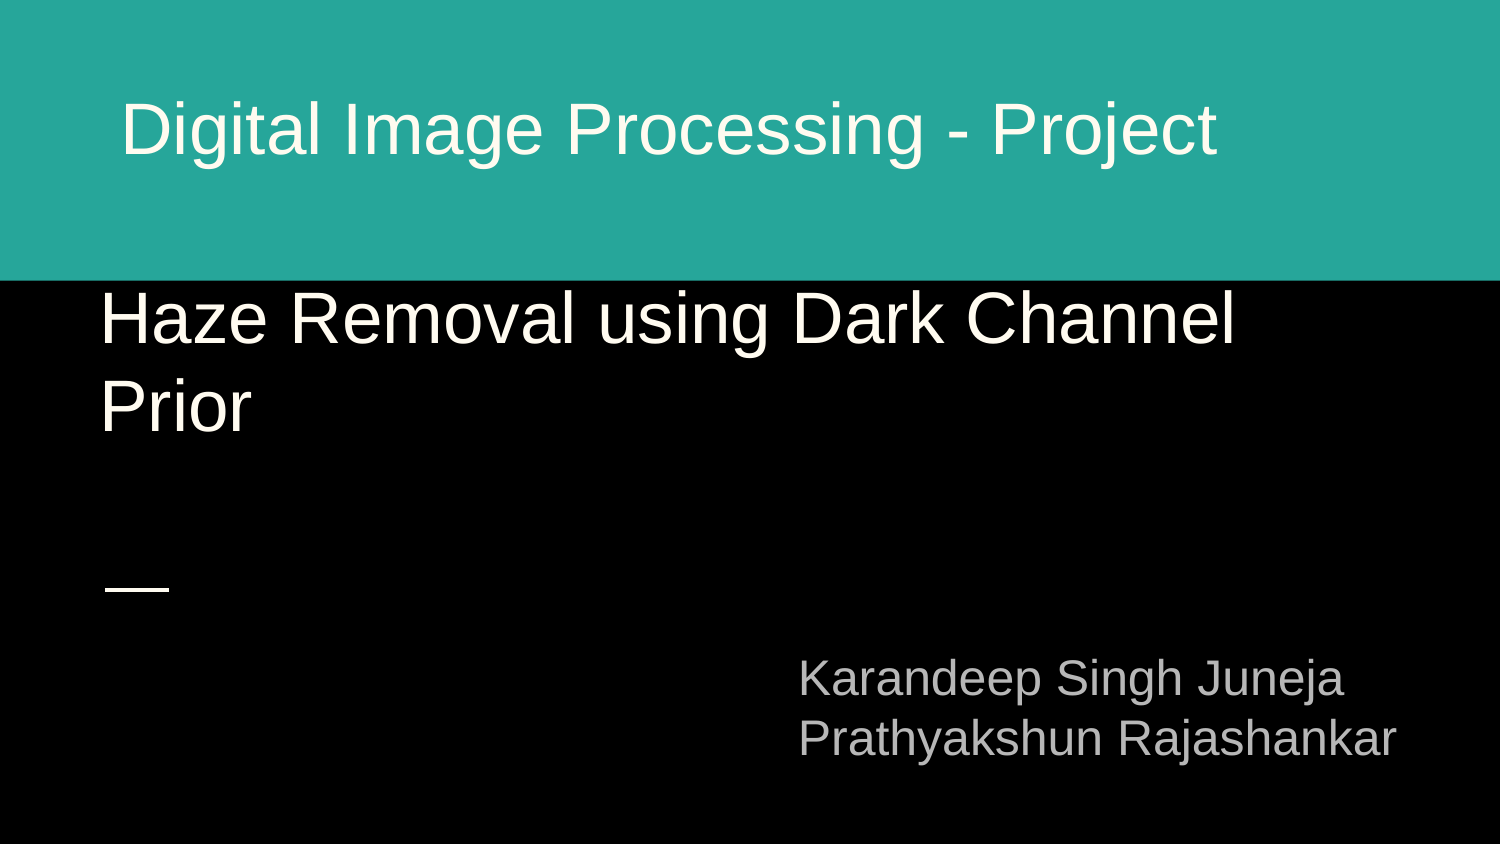

Digital Image Processing - Project
# Haze Removal using Dark Channel Prior
Karandeep Singh Juneja
Prathyakshun Rajashankar